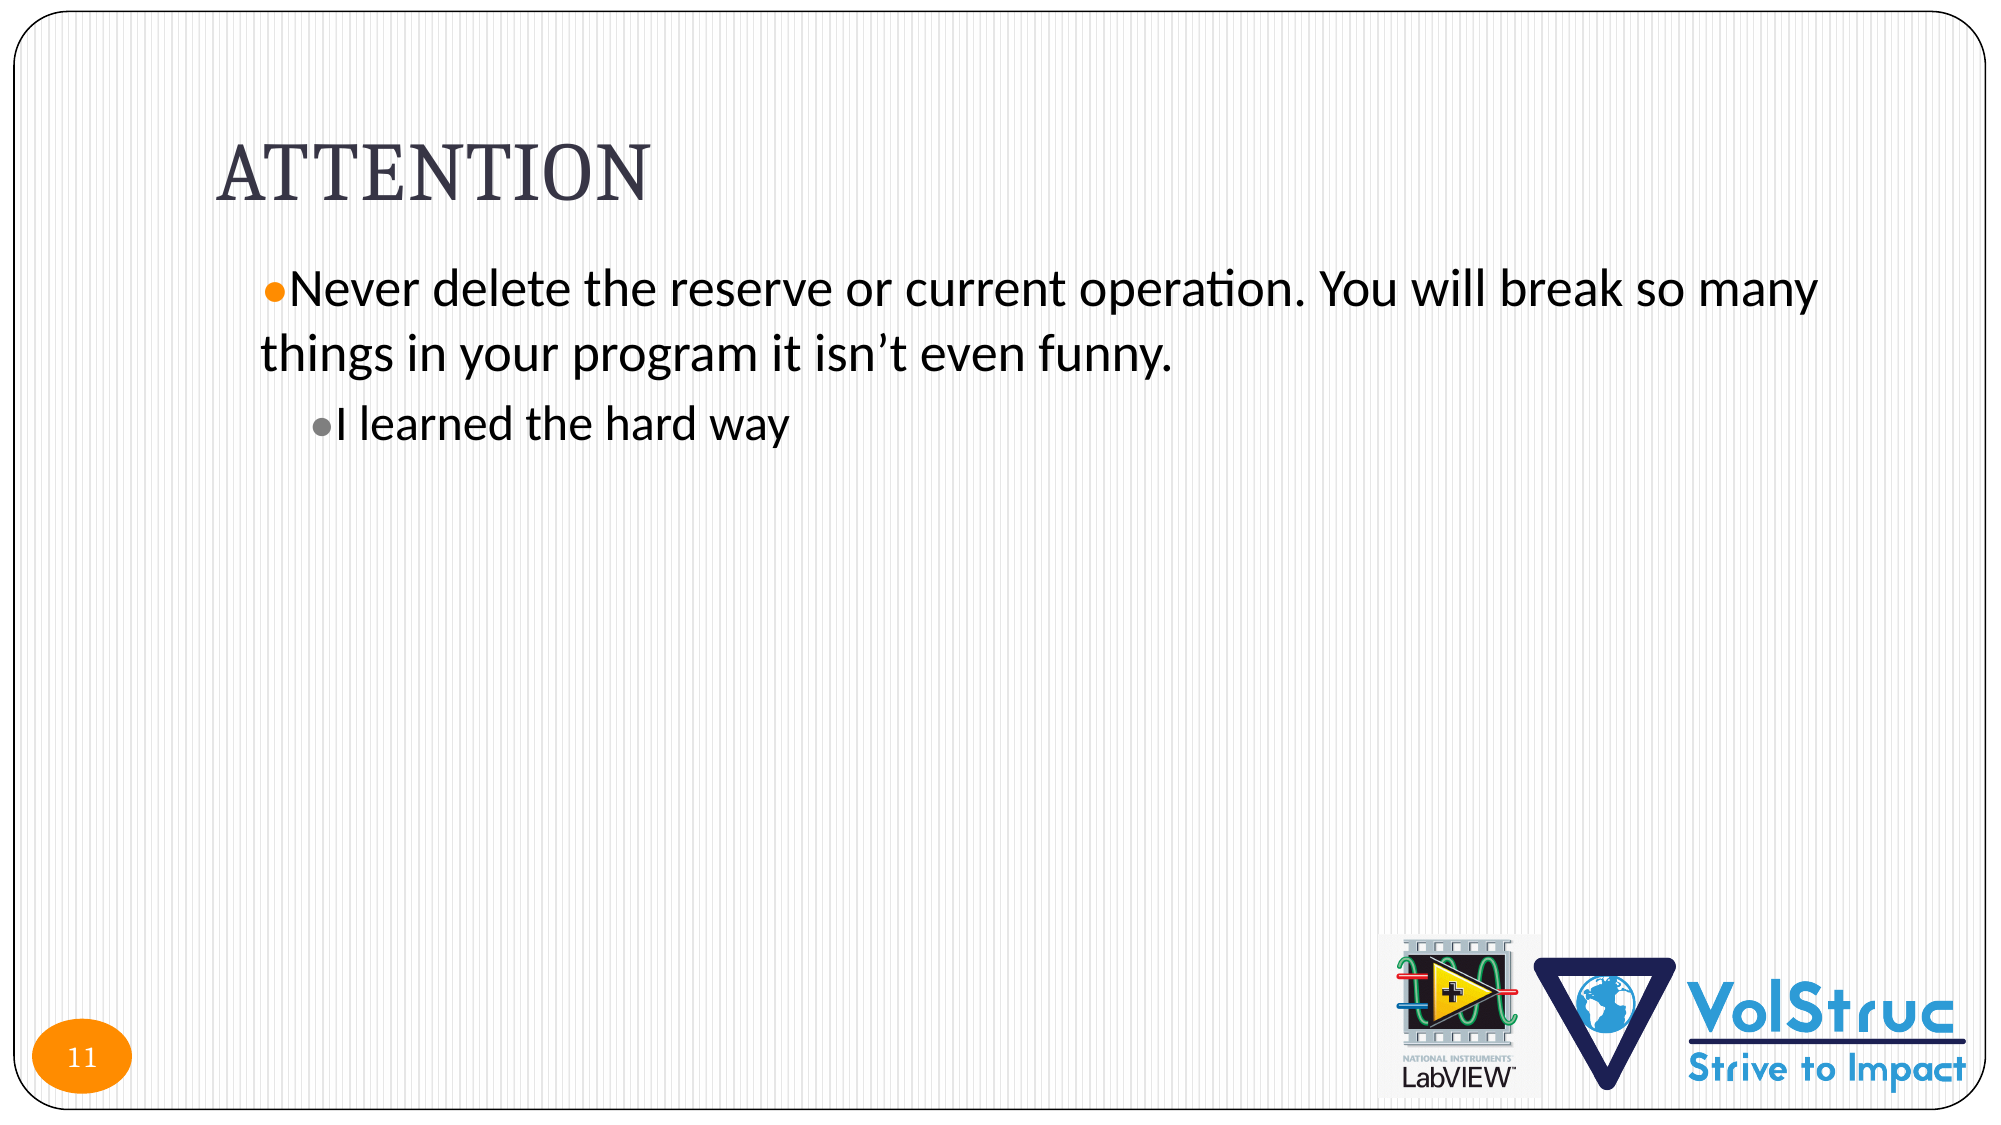

# ATTENTION
Never delete the reserve or current operation. You will break so many things in your program it isn’t even funny.
I learned the hard way
11